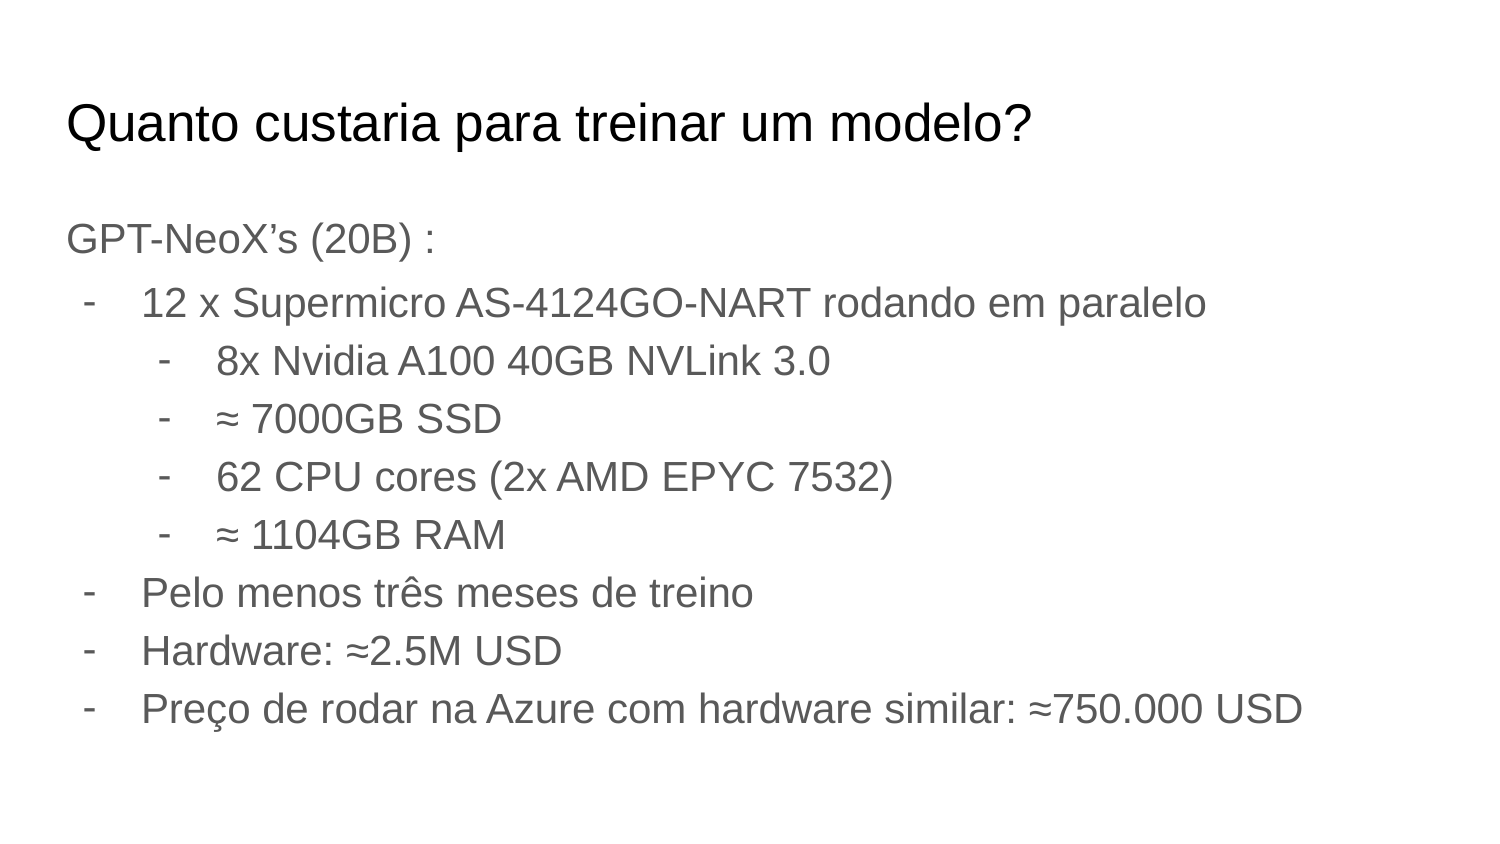

# Quanto custaria para treinar um modelo?
GPT-NeoX’s (20B) :
12 x Supermicro AS-4124GO-NART rodando em paralelo
8x Nvidia A100 40GB NVLink 3.0
≈ 7000GB SSD
62 CPU cores (2x AMD EPYC 7532)
≈ 1104GB RAM
Pelo menos três meses de treino
Hardware: ≈2.5M USD
Preço de rodar na Azure com hardware similar: ≈750.000 USD